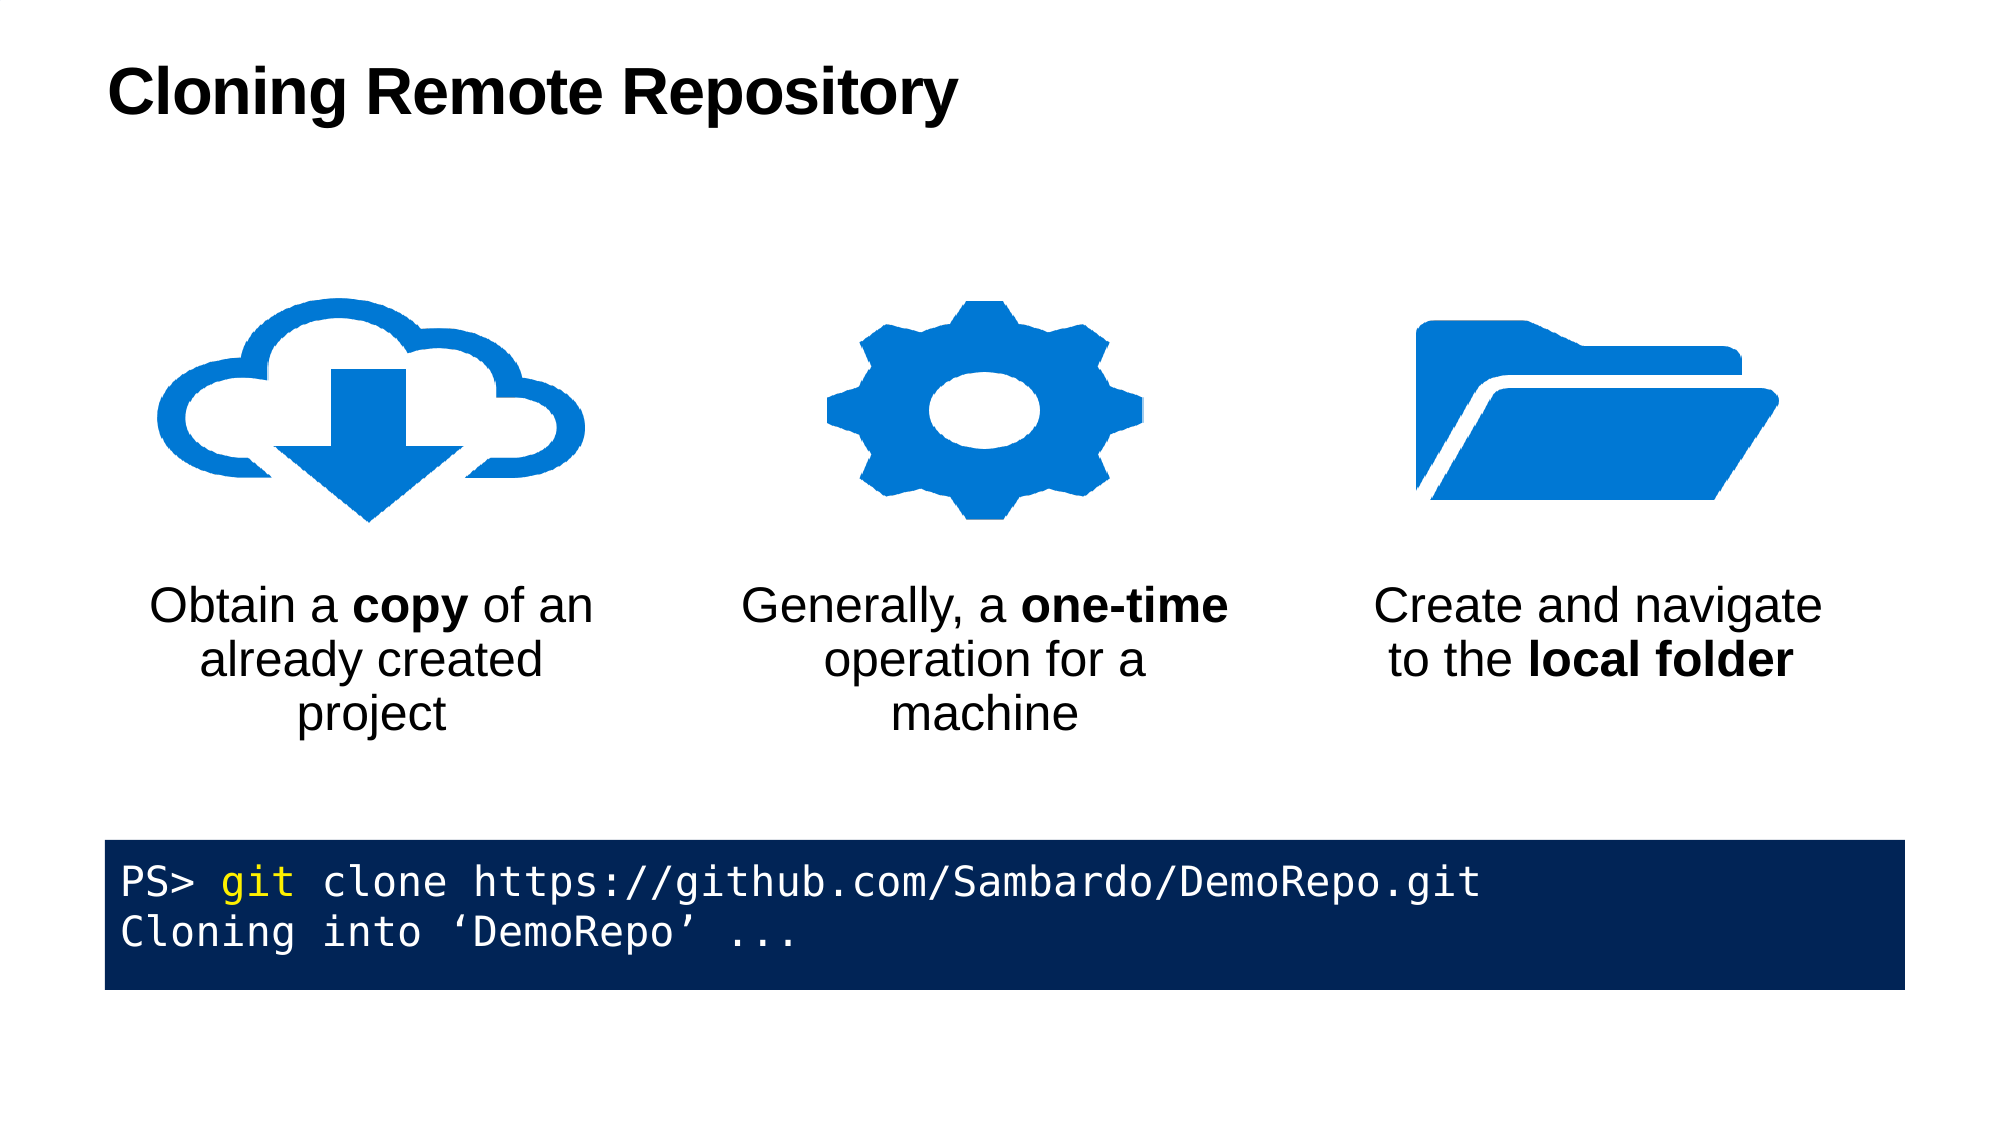

# Cloning Remote Repository
Obtain a copy of an already created project
Generally, a one-time operation for a machine
Create and navigate to the local folder
PS> git clone https://github.com/Sambardo/DemoRepo.git
Cloning into ‘DemoRepo’ ...